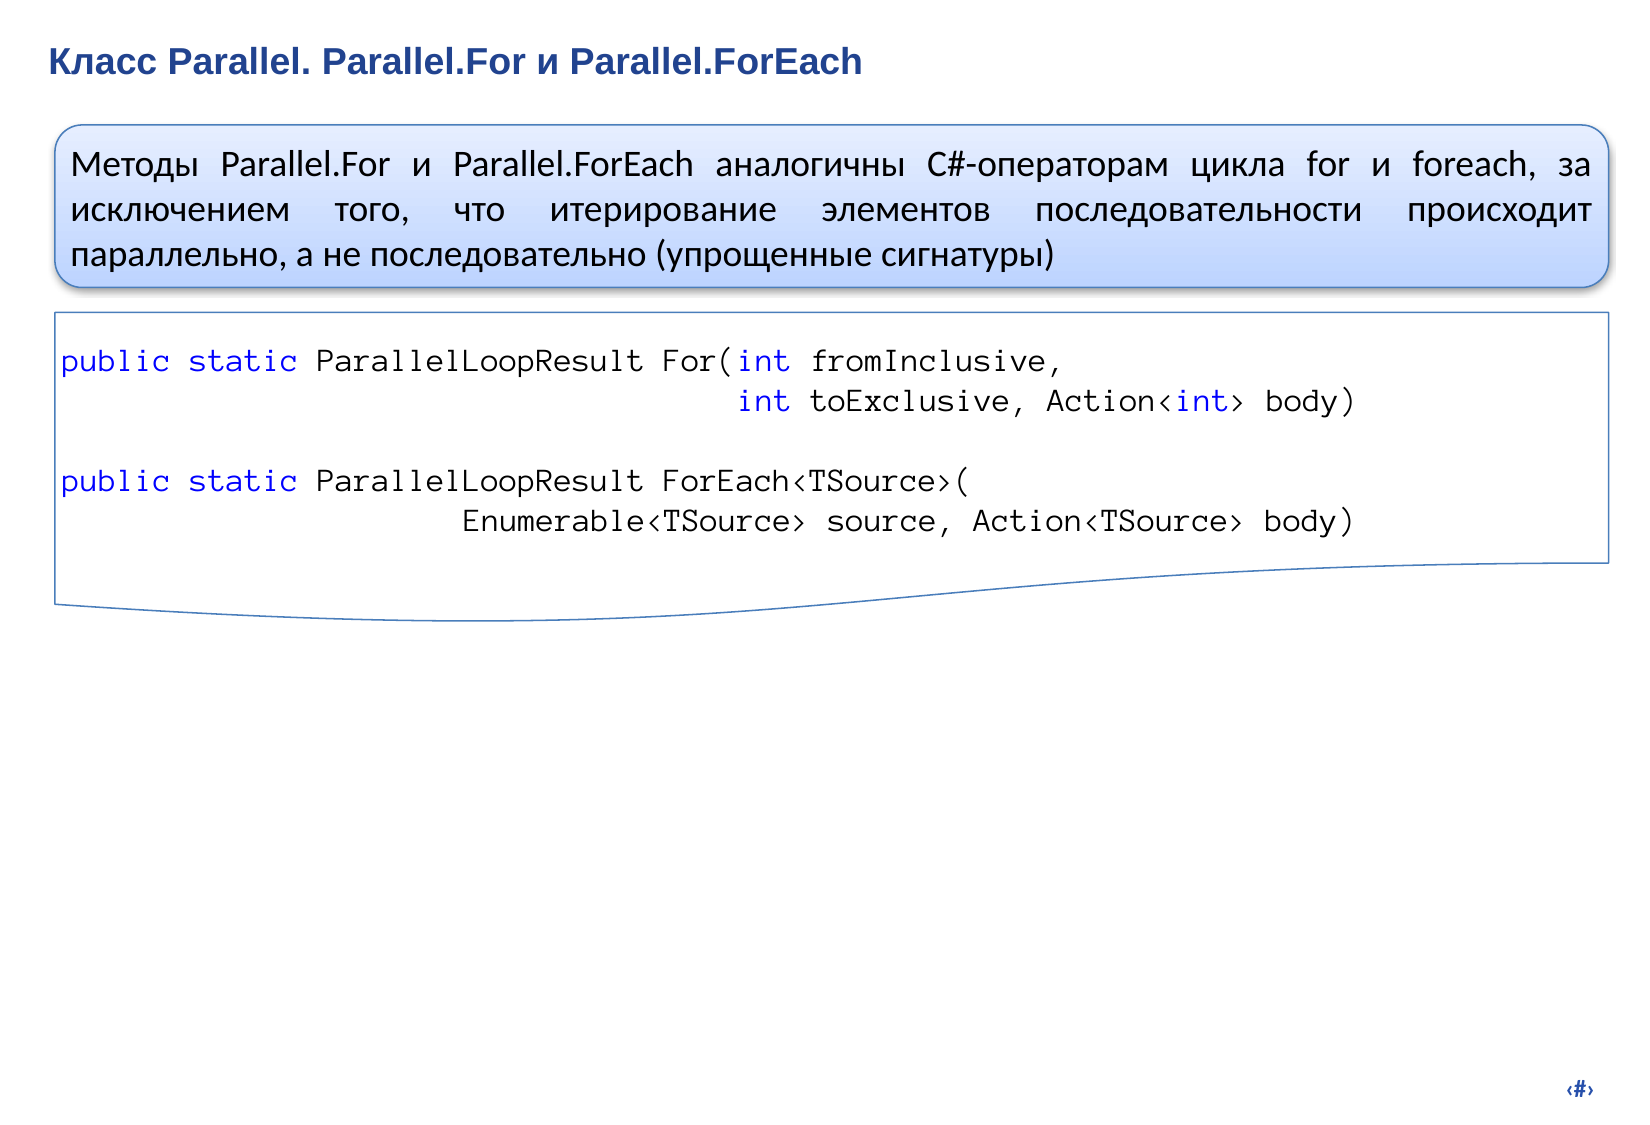

# Класс Parallel. Parallel.For и Parallel.ForEach

Методы Parallel.For и Parallel.ForEach аналогичны C#-операторам цикла for и foreach, за исключением того, что итерирование элементов последовательности происходит параллельно, а не последовательно (упрощенные сигнатуры)

public static ParallelLoopResult For(int fromInclusive,
                                     int toExclusive, Action<int> body)

public static ParallelLoopResult ForEach<TSource>(
                      Enumerable<TSource> source, Action<TSource> body)